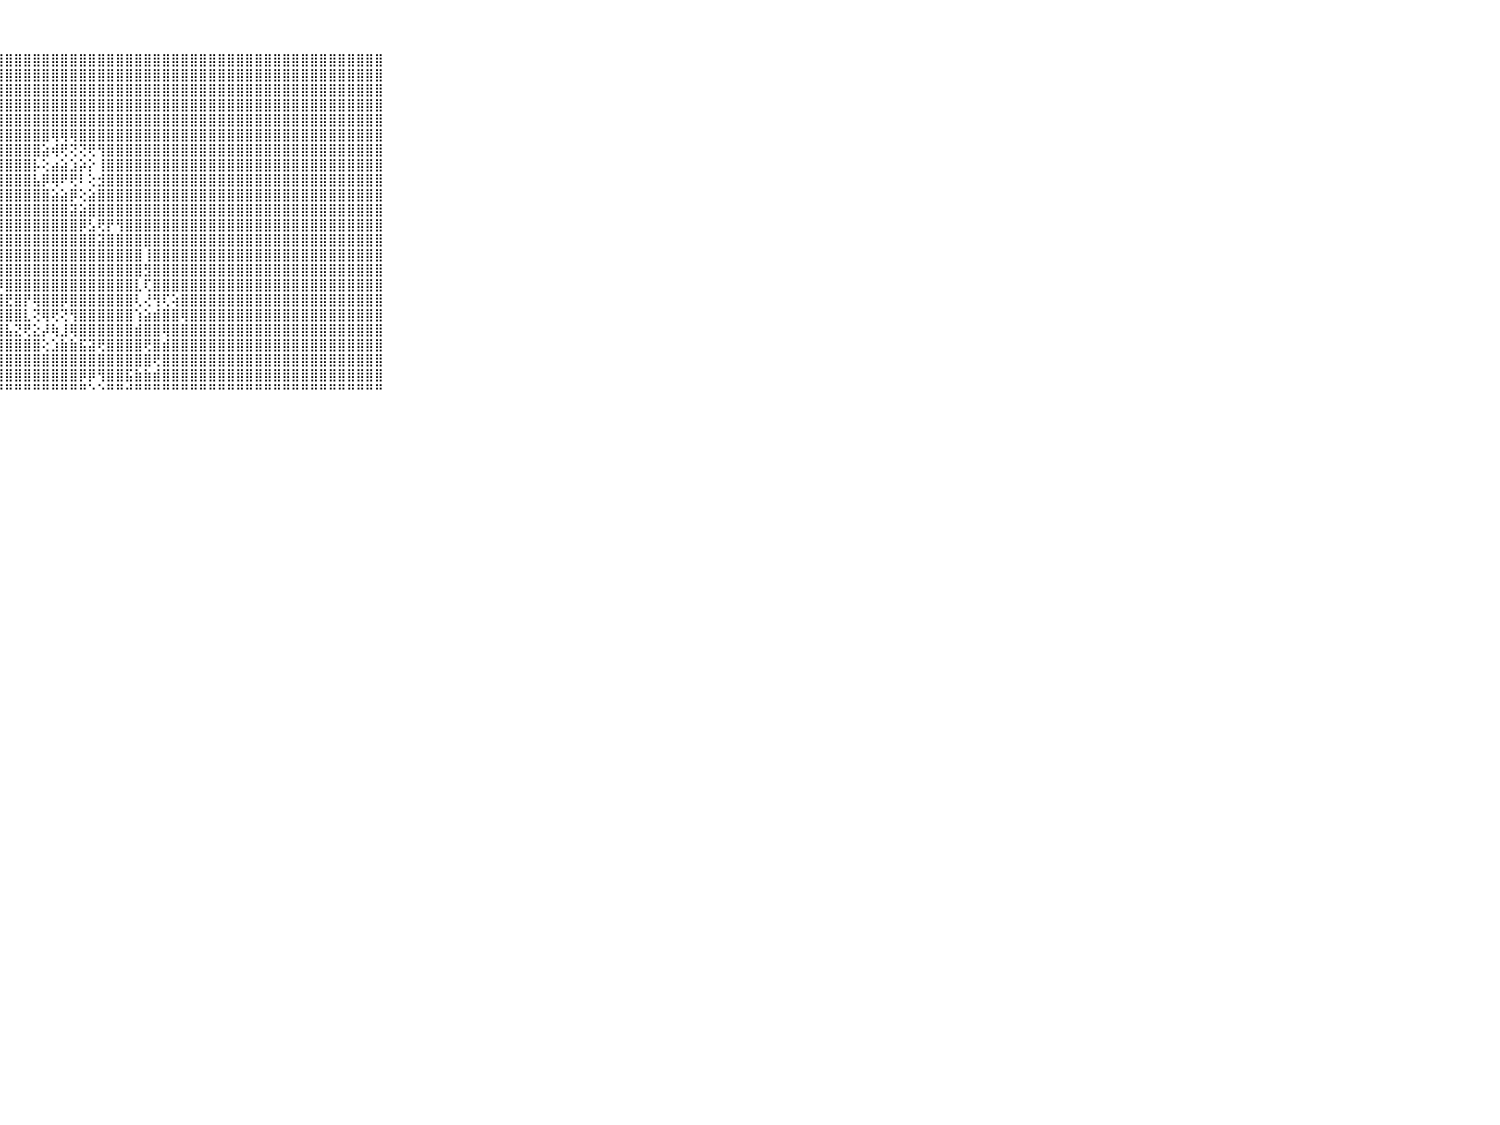

⠀⠀⠀⠀⠀⠀⠀⠀⠀⠀⠀⣿⣿⣿⡇⢕⣿⣿⣿⣿⣿⣿⣿⣿⣿⣿⣿⣿⣿⣿⣿⣿⣿⣿⣿⣿⣿⣿⣿⣿⣿⣿⣿⣿⣿⣿⣿⣿⣿⣿⣿⣿⣿⣿⣿⣿⣿⣿⣿⣿⣿⣿⣿⣿⣿⣿⣿⣿⣿⠀⠀⠀⠀⠀⠀⠀⠀⠀⠀⠀⠀
⠀⠀⠀⠀⠀⠀⠀⠀⠀⠀⠀⣿⣿⣿⡇⢕⣿⣿⣿⣿⣿⣿⣿⣿⣿⣿⣿⣿⣿⣿⣿⣿⣿⣿⣿⣿⣿⣿⣿⣿⣿⣿⣿⣿⣿⣿⣿⣿⣿⣿⣿⣿⣿⣿⣿⣿⣿⣿⣿⣿⣿⣿⣿⣿⣿⣿⣿⣿⣿⠀⠀⠀⠀⠀⠀⠀⠀⠀⠀⠀⠀
⠀⠀⠀⠀⠀⠀⠀⠀⠀⠀⠀⣿⣿⣿⡇⢕⣿⣿⣿⣿⣿⣿⣿⣿⣿⣿⣿⣿⣿⣿⣿⣿⣿⣿⣿⣿⣿⣿⣿⣿⣿⣿⣿⣿⣿⣿⣿⣿⣿⣿⣿⣿⣿⣿⣿⣿⣿⣿⣿⣿⣿⣿⣿⣿⣿⣿⣿⣿⣿⠀⠀⠀⠀⠀⠀⠀⠀⠀⠀⠀⠀
⠀⠀⠀⠀⠀⠀⠀⠀⠀⠀⠀⣿⣿⣿⡇⢕⣿⣿⣿⣿⣿⣿⣿⣿⣿⣿⣿⣿⣿⣿⣿⣿⣿⣿⣿⣿⣿⣿⣿⣿⣿⣿⣿⣿⣿⣿⣿⣿⣿⣿⣿⣿⣿⣿⣿⣿⣿⣿⣿⣿⣿⣿⣿⣿⣿⣿⣿⣿⣿⠀⠀⠀⠀⠀⠀⠀⠀⠀⠀⠀⠀
⠀⠀⠀⠀⠀⠀⠀⠀⠀⠀⠀⣿⣿⣿⡇⢕⣽⣿⣿⣿⣿⣿⣿⣿⣿⣿⣿⣿⣿⣿⣿⣿⣿⣿⣿⣿⣿⣿⣿⣿⣿⣿⣿⣿⣿⣿⣿⣿⣿⣿⣿⣿⣿⣿⣿⣿⣿⣿⣿⣿⣿⣿⣿⣿⣿⣿⣿⣿⣿⠀⠀⠀⠀⠀⠀⠀⠀⠀⠀⠀⠀
⠀⠀⠀⠀⠀⠀⠀⠀⠀⠀⠀⣿⣿⣿⡇⢕⣿⣿⣿⣿⣿⣿⣿⣿⣿⣿⣿⣿⣿⣿⣿⣿⣿⢿⢿⢿⣿⣿⣿⣿⣿⣿⣿⣿⣿⣿⣿⣿⣿⣿⣿⣿⣿⣿⣿⣿⣿⣿⣿⣿⣿⣿⣿⣿⣿⣿⣿⣿⣿⠀⠀⠀⠀⠀⠀⠀⠀⠀⠀⠀⠀
⠀⠀⠀⠀⠀⠀⠀⠀⠀⠀⠀⣿⣿⣿⡇⢕⣿⣿⣿⣿⣿⣿⣿⣿⣿⣿⣿⣿⣿⣿⣿⣿⣵⢾⢟⢝⢝⢟⢻⣿⣿⣿⣿⣿⣿⣿⣿⣿⣿⣿⣿⣿⣿⣿⣿⣿⣿⣿⣿⣿⣿⣿⣿⣿⣿⣿⣿⣿⣿⠀⠀⠀⠀⠀⠀⠀⠀⠀⠀⠀⠀
⠀⠀⠀⠀⠀⠀⠀⠀⠀⠀⠀⣿⣿⣿⡇⢕⣿⣿⣿⣿⣿⣿⣿⣿⣿⣿⣿⣿⣿⣿⣿⡧⢕⣴⣵⣱⡵⡕⢸⣿⣿⣿⣿⣿⣿⣿⣿⣿⣿⣿⣿⣿⣿⣿⣿⣿⣿⣿⣿⣿⣿⣿⣿⣿⣿⣿⣿⣿⣿⠀⠀⠀⠀⠀⠀⠀⠀⠀⠀⠀⠀
⠀⠀⠀⠀⠀⠀⠀⠀⠀⠀⠀⣿⣿⣿⡇⢕⣿⣿⣿⣿⣿⣿⣿⣿⣿⣿⣿⣿⣿⣿⣿⣧⡿⢿⠟⢟⠇⢕⣺⣿⣿⣿⣿⣿⣿⣿⣿⣿⣿⣿⣿⣿⣿⣿⣿⣿⣿⣿⣿⣿⣿⣿⣿⣿⣿⣿⣿⣿⣿⠀⠀⠀⠀⠀⠀⠀⠀⠀⠀⠀⠀
⠀⠀⠀⠀⠀⠀⠀⠀⠀⠀⠀⣿⣿⣿⡇⢕⣿⣿⣿⣿⣿⣿⣿⣿⣿⣿⣿⣿⣿⣿⣿⣿⣿⣵⣵⡿⢕⣵⣿⣿⣿⣿⣿⣿⣿⣿⣿⣿⣿⣿⣿⣿⣿⣿⣿⣿⣿⣿⣿⣿⣿⣿⣿⣿⣿⣿⣿⣿⣿⠀⠀⠀⠀⠀⠀⠀⠀⠀⠀⠀⠀
⠀⠀⠀⠀⠀⠀⠀⠀⠀⠀⠀⣿⣿⣿⡇⢕⢿⣿⣿⣿⣿⣿⣿⣿⣿⣿⣿⣿⣿⣿⣿⣿⣿⣿⣿⣽⣵⣿⣿⣿⣿⣿⣿⣿⣿⣿⣿⣿⣿⣿⣿⣿⣿⣿⣿⣿⣿⣿⣿⣿⣿⣿⣿⣿⣿⣿⣿⣿⣿⠀⠀⠀⠀⠀⠀⠀⠀⠀⠀⠀⠀
⠀⠀⠀⠀⠀⠀⠀⠀⠀⠀⠀⣿⣿⣿⡇⢕⢾⣿⣿⣿⣿⣿⣿⣿⣿⣿⣿⣿⣿⣿⣿⣿⣿⣿⣿⣿⡿⣣⢟⡟⢻⣿⣿⣿⣿⣿⣿⣿⣿⣿⣿⣿⣿⣿⣿⣿⣿⣿⣿⣿⣿⣿⣿⣿⣿⣿⣿⣿⣿⠀⠀⠀⠀⠀⠀⠀⠀⠀⠀⠀⠀
⠀⠀⠀⠀⠀⠀⠀⠀⠀⠀⠀⣿⣿⣿⡇⢕⢻⣿⣿⣿⣿⣿⣿⣿⣿⣿⣿⣿⣿⣿⣿⣿⣿⣿⣿⣿⣿⣿⣽⣿⣿⣿⣿⣿⣿⣿⣿⣿⣿⣿⣿⣿⣿⣿⣿⣿⣿⣿⣿⣿⣿⣿⣿⣿⣿⣿⣿⣿⣿⠀⠀⠀⠀⠀⠀⠀⠀⠀⠀⠀⠀
⠀⠀⠀⠀⠀⠀⠀⠀⠀⠀⠀⣿⣿⣿⡇⢕⢸⣿⣿⣿⣿⣿⣿⣿⣿⣿⣿⣿⣿⣿⣿⣿⣿⣿⣿⣿⣿⣿⣿⣿⣿⣿⣿⢸⣿⣿⣿⣿⣿⣿⣿⣿⣿⣿⣿⣿⣿⣿⣿⣿⣿⣿⣿⣿⣿⣿⣿⣿⣿⠀⠀⠀⠀⠀⠀⠀⠀⠀⠀⠀⠀
⠀⠀⠀⠀⠀⠀⠀⠀⠀⠀⠀⣿⣿⣿⡇⢕⢸⣿⣿⣿⣿⣿⣿⣿⣿⣿⣿⣿⣿⣿⣿⣿⣿⣿⣿⣿⣿⣿⣿⣿⣿⣿⣿⣻⣿⣿⣿⣿⣿⣿⣿⣿⣿⣿⣿⣿⣿⣿⣿⣿⣿⣿⣿⣿⣿⣿⣿⣿⣿⠀⠀⠀⠀⠀⠀⠀⠀⠀⠀⠀⠀
⠀⠀⠀⠀⠀⠀⠀⠀⠀⠀⠀⣿⣿⣿⡇⢕⢸⣿⣿⣿⣿⣿⣿⣿⣿⣿⣿⡿⣿⣿⣿⣿⣿⣿⣿⣿⣿⣿⣿⣿⣿⣿⣇⢏⣿⣿⣿⣿⣿⣿⣿⣿⣿⣿⣿⣿⣿⣿⣿⣿⣿⣿⣿⣿⣿⣿⣿⣿⣿⠀⠀⠀⠀⠀⠀⠀⠀⠀⠀⠀⠀
⠀⠀⠀⠀⠀⠀⠀⠀⠀⠀⠀⣿⣿⣿⡇⢕⢺⣿⣿⣿⣿⣿⣿⣿⣿⣿⣿⣿⣟⣿⡟⢿⣿⣿⡿⣿⣿⣿⣿⣿⣿⣿⢇⢜⢻⢏⢵⣿⣿⣿⣿⣿⣿⣿⣿⣿⣿⣿⣿⣿⣿⣿⣿⣿⣿⣿⣿⣿⣿⠀⠀⠀⠀⠀⠀⠀⠀⠀⠀⠀⠀
⠀⠀⠀⠀⠀⠀⠀⠀⠀⠀⠀⣿⣿⣿⡇⢕⢺⣿⣿⣿⣿⣿⣿⣿⣿⣿⣿⣿⣿⣿⣇⢝⢿⢟⢝⢻⣿⣿⣿⣿⣿⣿⢱⣵⣾⣿⣿⢿⣿⣿⣿⣿⣿⣿⣿⣿⣿⣿⣿⣿⣿⣿⣿⣿⣿⣿⣿⣿⣿⠀⠀⠀⠀⠀⠀⠀⠀⠀⠀⠀⠀
⠀⠀⠀⠀⠀⠀⠀⠀⠀⠀⠀⣿⣿⣿⡇⢕⢺⣿⣿⣿⣿⣿⣿⣿⣿⣿⣿⣿⣧⣝⢟⣕⡼⢷⣸⢿⣿⣿⣿⣿⣿⣿⣾⣿⣿⢿⣿⣿⣿⣿⣿⣿⣿⣿⣿⣿⣿⣿⣿⣿⣿⣿⣿⣿⣿⣿⣿⣿⣿⠀⠀⠀⠀⠀⠀⠀⠀⠀⠀⠀⠀
⠀⠀⠀⠀⠀⠀⠀⠀⠀⠀⠀⣿⣿⣿⡇⢕⢻⣿⣿⣿⣿⣿⣿⣿⣿⣿⣿⣿⣿⣿⣿⣿⢕⣱⣷⣷⣯⣽⢟⣿⣿⣿⣿⢟⣿⣾⣿⣿⣿⣿⣿⣿⣿⣿⣿⣿⣿⣿⣿⣿⣿⣿⣿⣿⣿⣿⣿⣿⣿⠀⠀⠀⠀⠀⠀⠀⠀⠀⠀⠀⠀
⠀⠀⠀⠀⠀⠀⠀⠀⠀⠀⠀⣿⣿⣿⡇⢕⢻⣿⣿⣿⣿⣿⣿⣿⣿⣿⣿⣿⣿⣿⣿⣿⣿⣿⣿⣿⣿⣿⣿⣿⣿⣿⣿⣿⢟⣿⣿⣿⣿⣿⣿⣿⣿⣿⣿⣿⣿⣿⣿⣿⣿⣿⣿⣿⣿⣿⣿⣿⣿⠀⠀⠀⠀⠀⠀⠀⠀⠀⠀⠀⠀
⠀⠀⠀⠀⠀⠀⠀⠀⠀⠀⠀⣿⣿⣿⢇⢕⢺⣿⣿⣿⣿⣿⣿⣿⣿⣿⣿⣿⣿⣿⣿⣿⣿⣿⣿⣿⡿⡿⢻⣿⣿⣯⣷⣷⣾⣿⣿⣿⣿⣿⣿⣿⣿⣿⣿⣿⣿⣿⣿⣿⣿⣿⣿⣿⣿⣿⣿⣿⣿⠀⠀⠀⠀⠀⠀⠀⠀⠀⠀⠀⠀
⠀⠀⠀⠀⠀⠀⠀⠀⠀⠀⠀⠛⠛⠛⠃⠁⠘⠛⠛⠛⠛⠛⠛⠛⠛⠛⠛⠛⠛⠛⠛⠛⠛⠛⠛⠛⠛⠑⠑⠛⠛⠚⠛⠛⠛⠛⠛⠛⠛⠛⠛⠛⠛⠛⠛⠛⠛⠛⠛⠛⠛⠛⠛⠛⠛⠛⠛⠛⠛⠀⠀⠀⠀⠀⠀⠀⠀⠀⠀⠀⠀